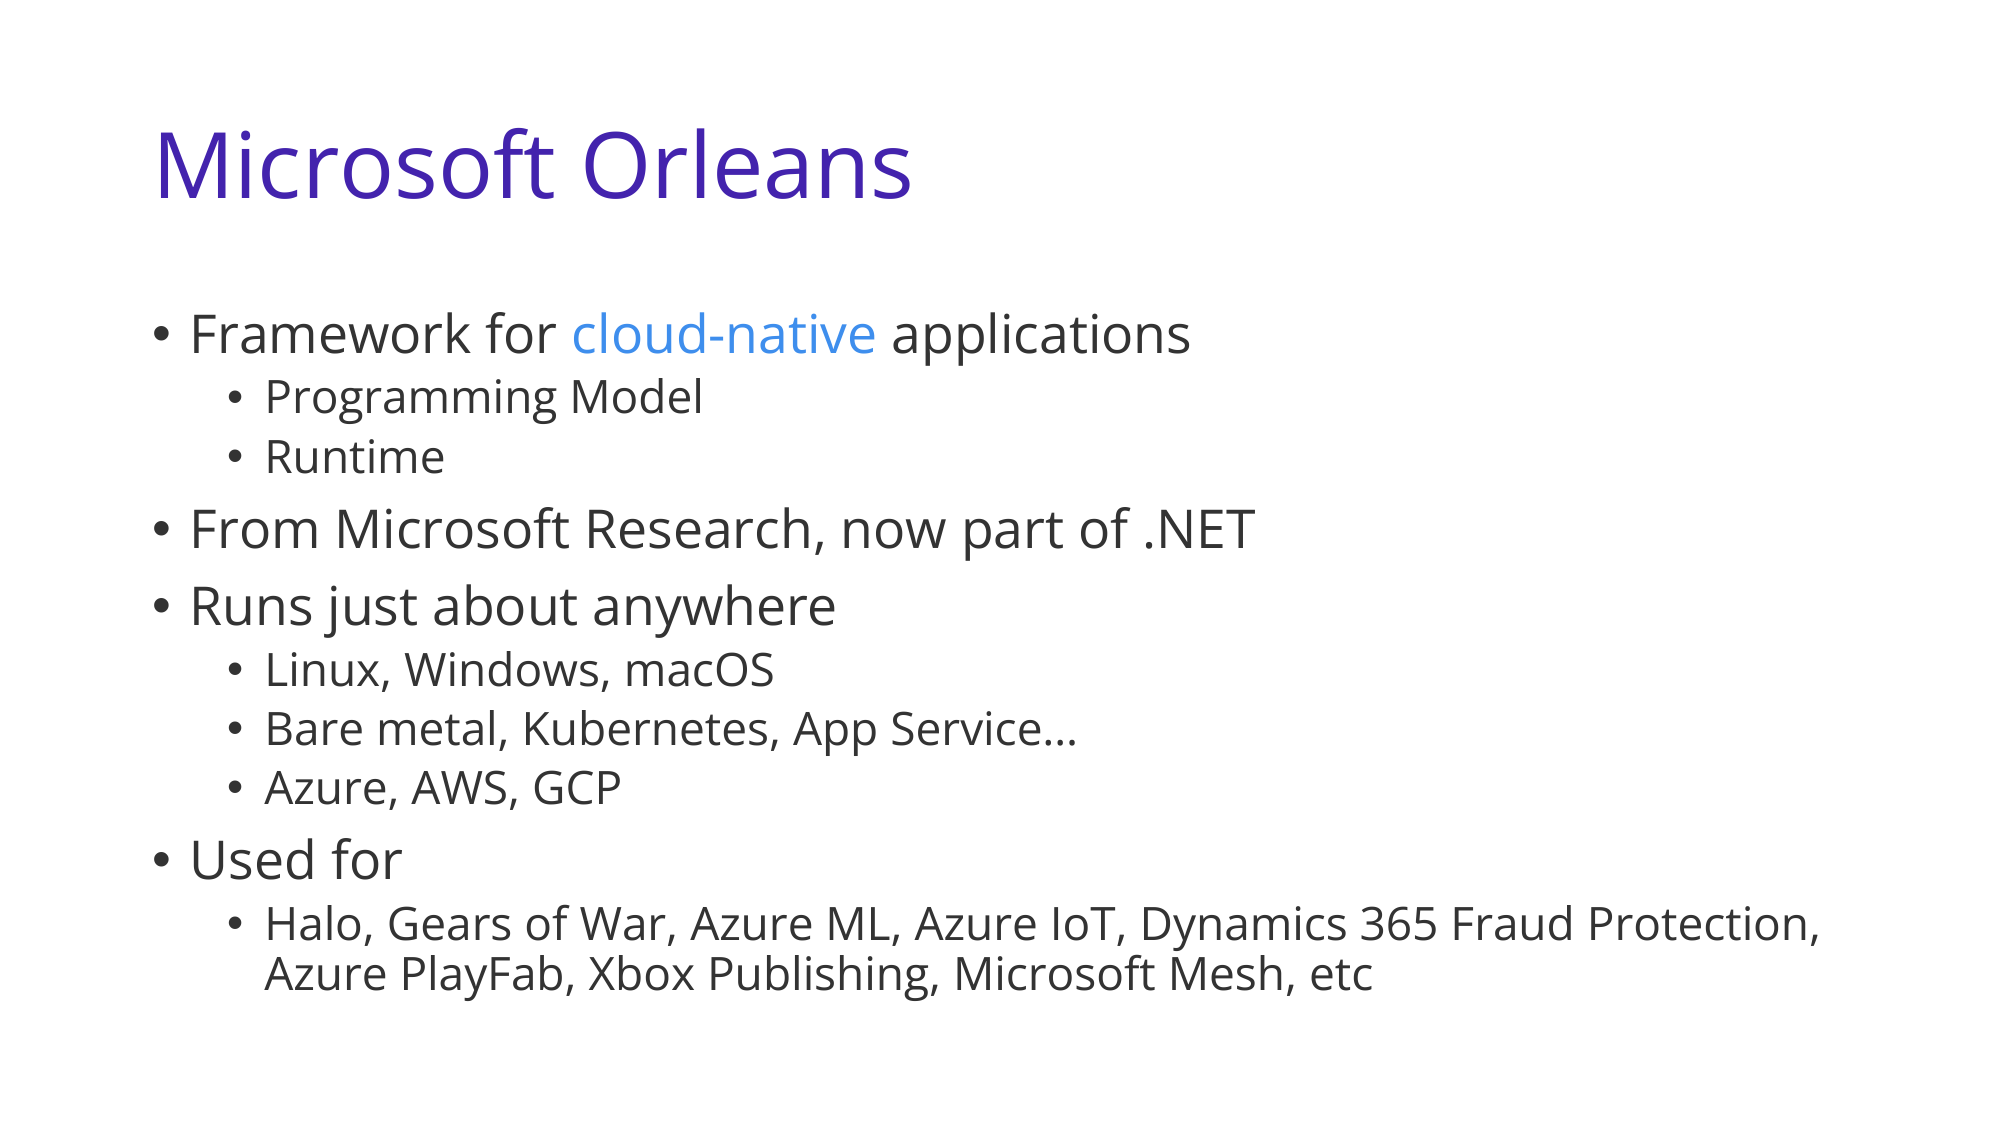

# Microsoft Orleans
Framework for cloud-native applications
Programming Model
Runtime
From Microsoft Research, now part of .NET
Runs just about anywhere
Linux, Windows, macOS
Bare metal, Kubernetes, App Service…
Azure, AWS, GCP
Used for
Halo, Gears of War, Azure ML, Azure IoT, Dynamics 365 Fraud Protection, Azure PlayFab, Xbox Publishing, Microsoft Mesh, etc